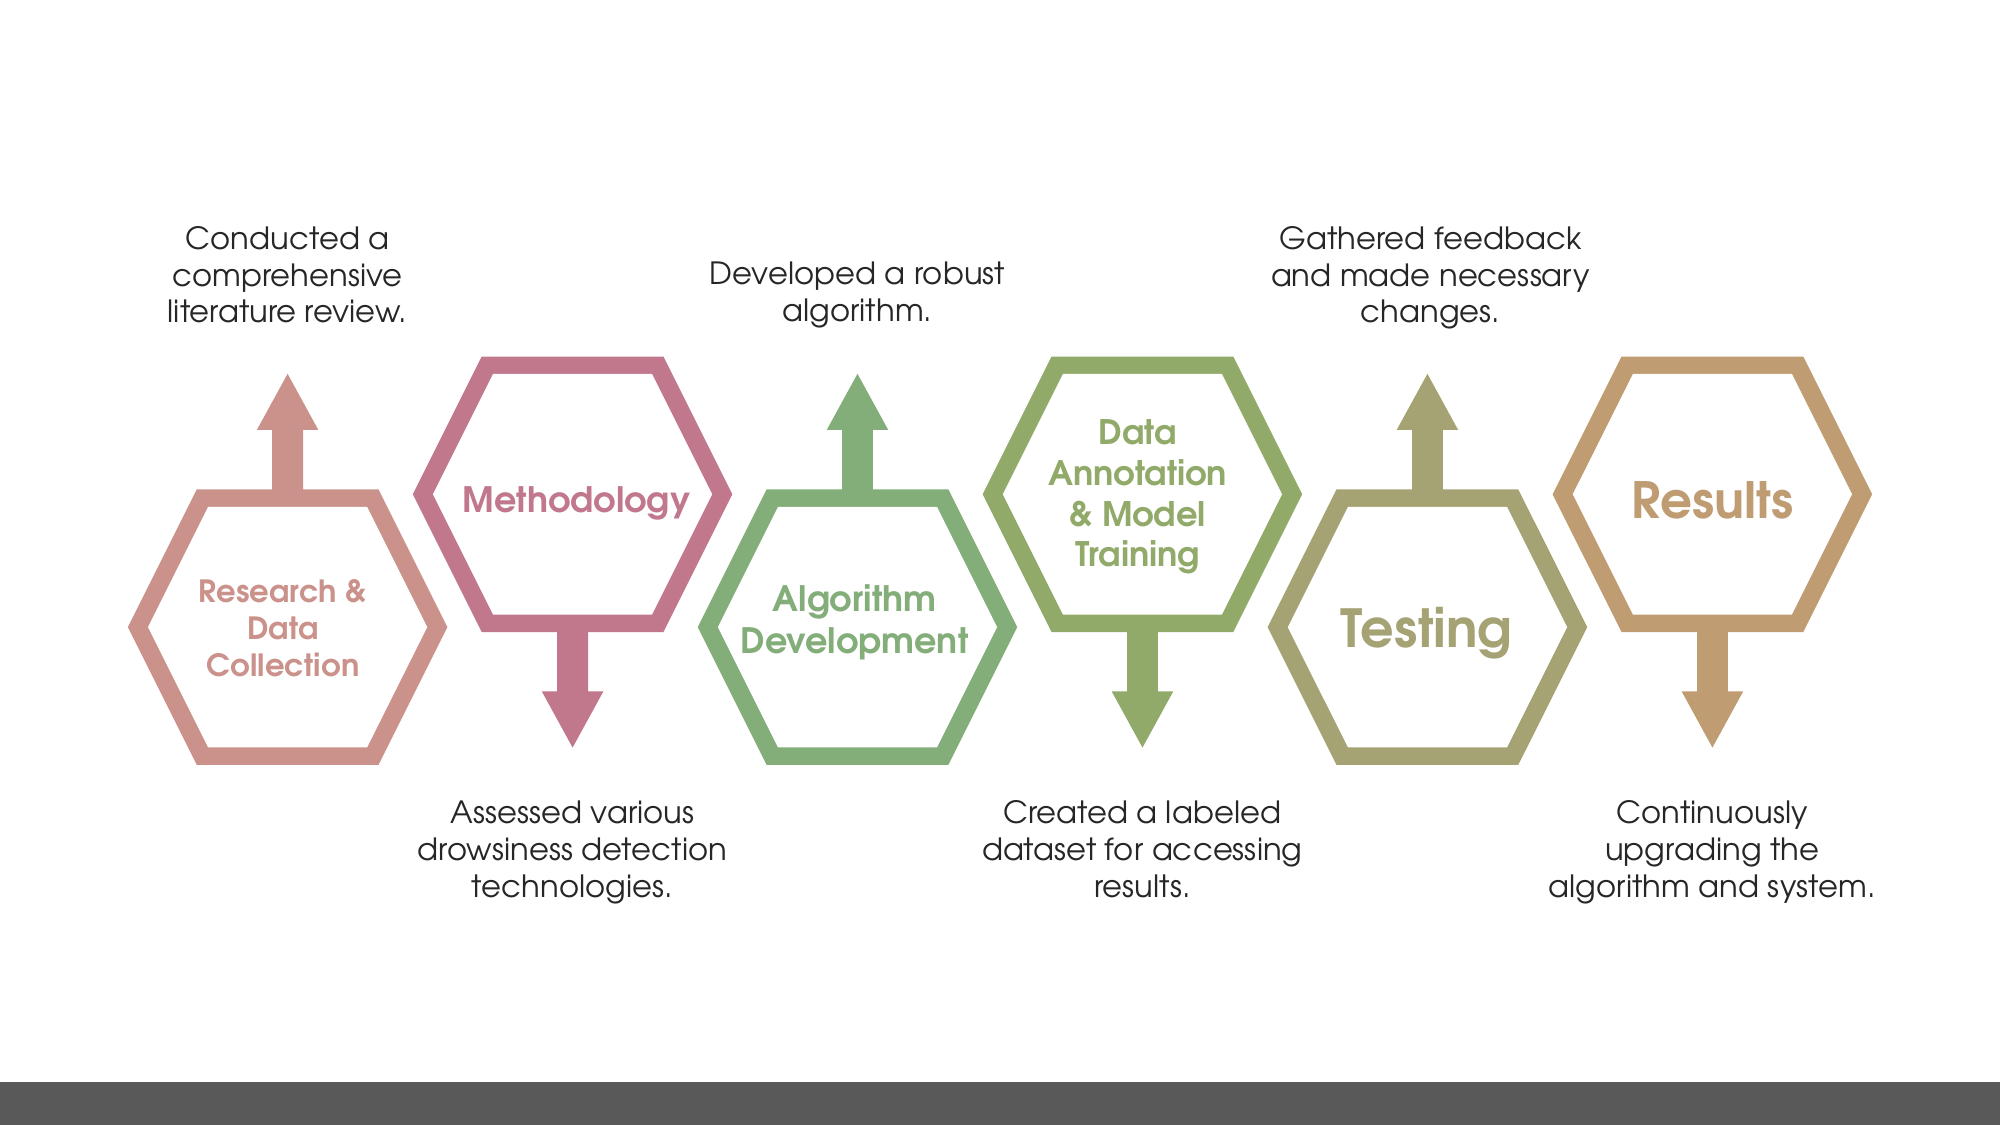

Conducted a comprehensive literature review.
Gathered feedback and made necessary changes.
Developed a robust algorithm.

Data Annotation & Model Training
Results
Methodology

Research & Data Collection
Algorithm Development
Testing
Assessed various drowsiness detection technologies.
Created a labeled dataset for accessing results.
Continuously upgrading the algorithm and system.